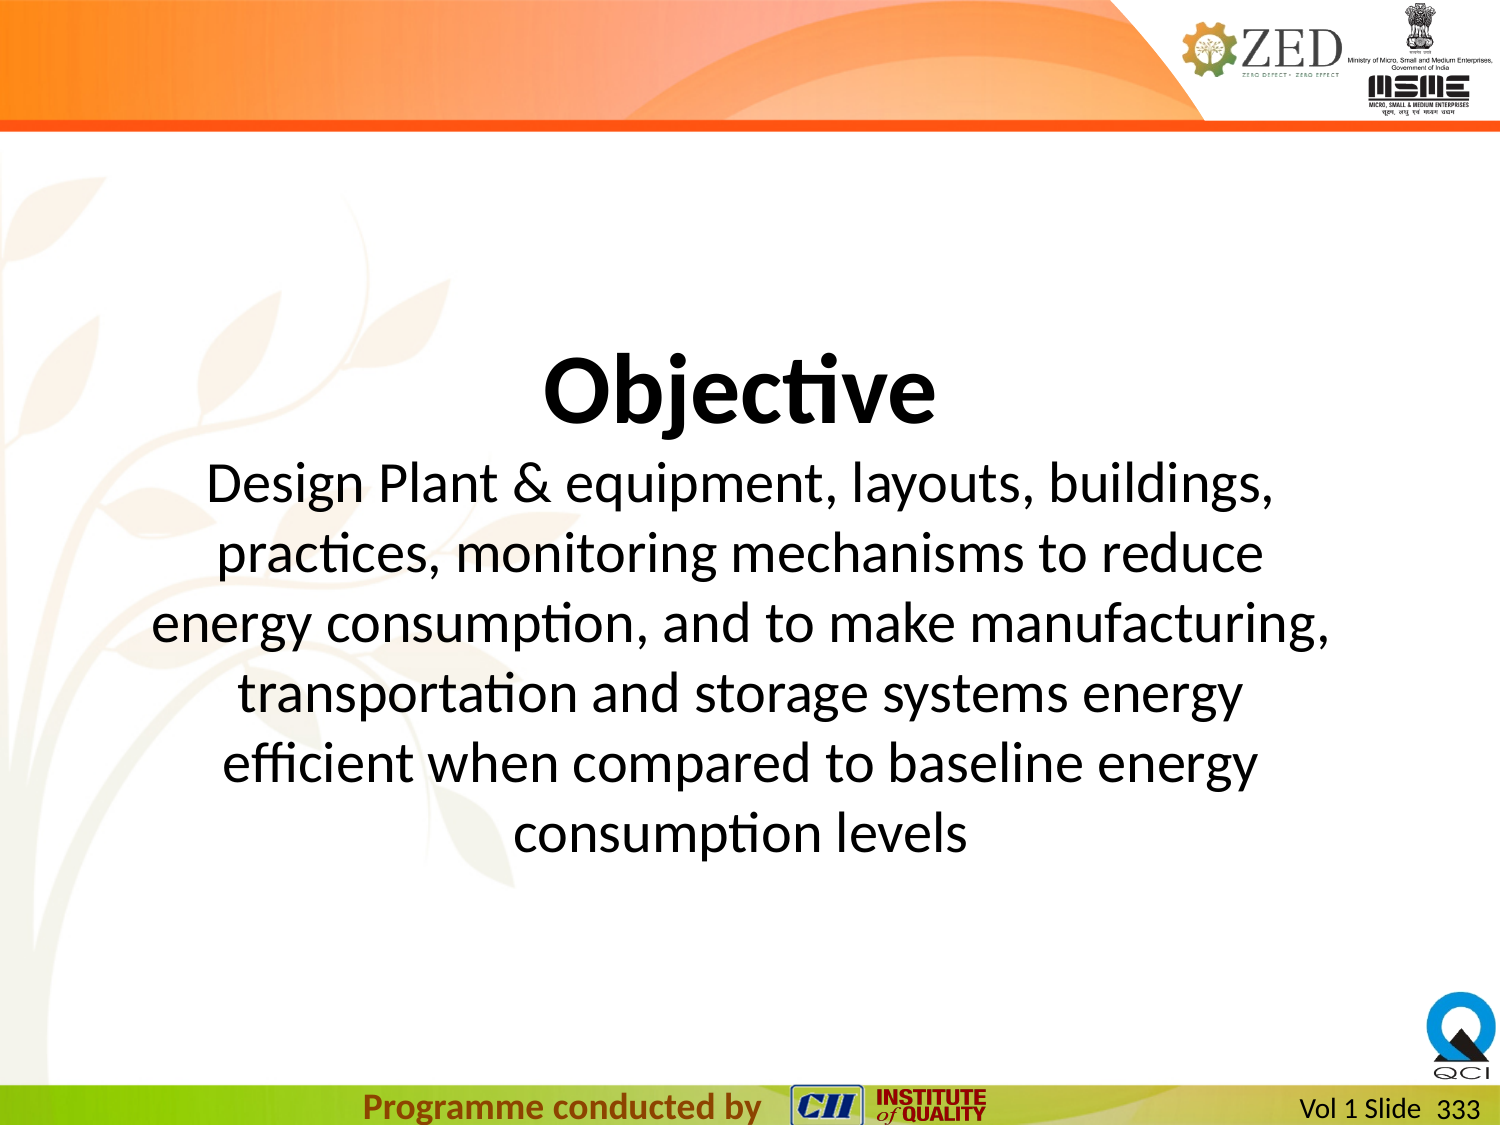

Objective
Design Plant & equipment, layouts, buildings, practices, monitoring mechanisms to reduce energy consumption, and to make manufacturing, transportation and storage systems energy efficient when compared to baseline energy consumption levels